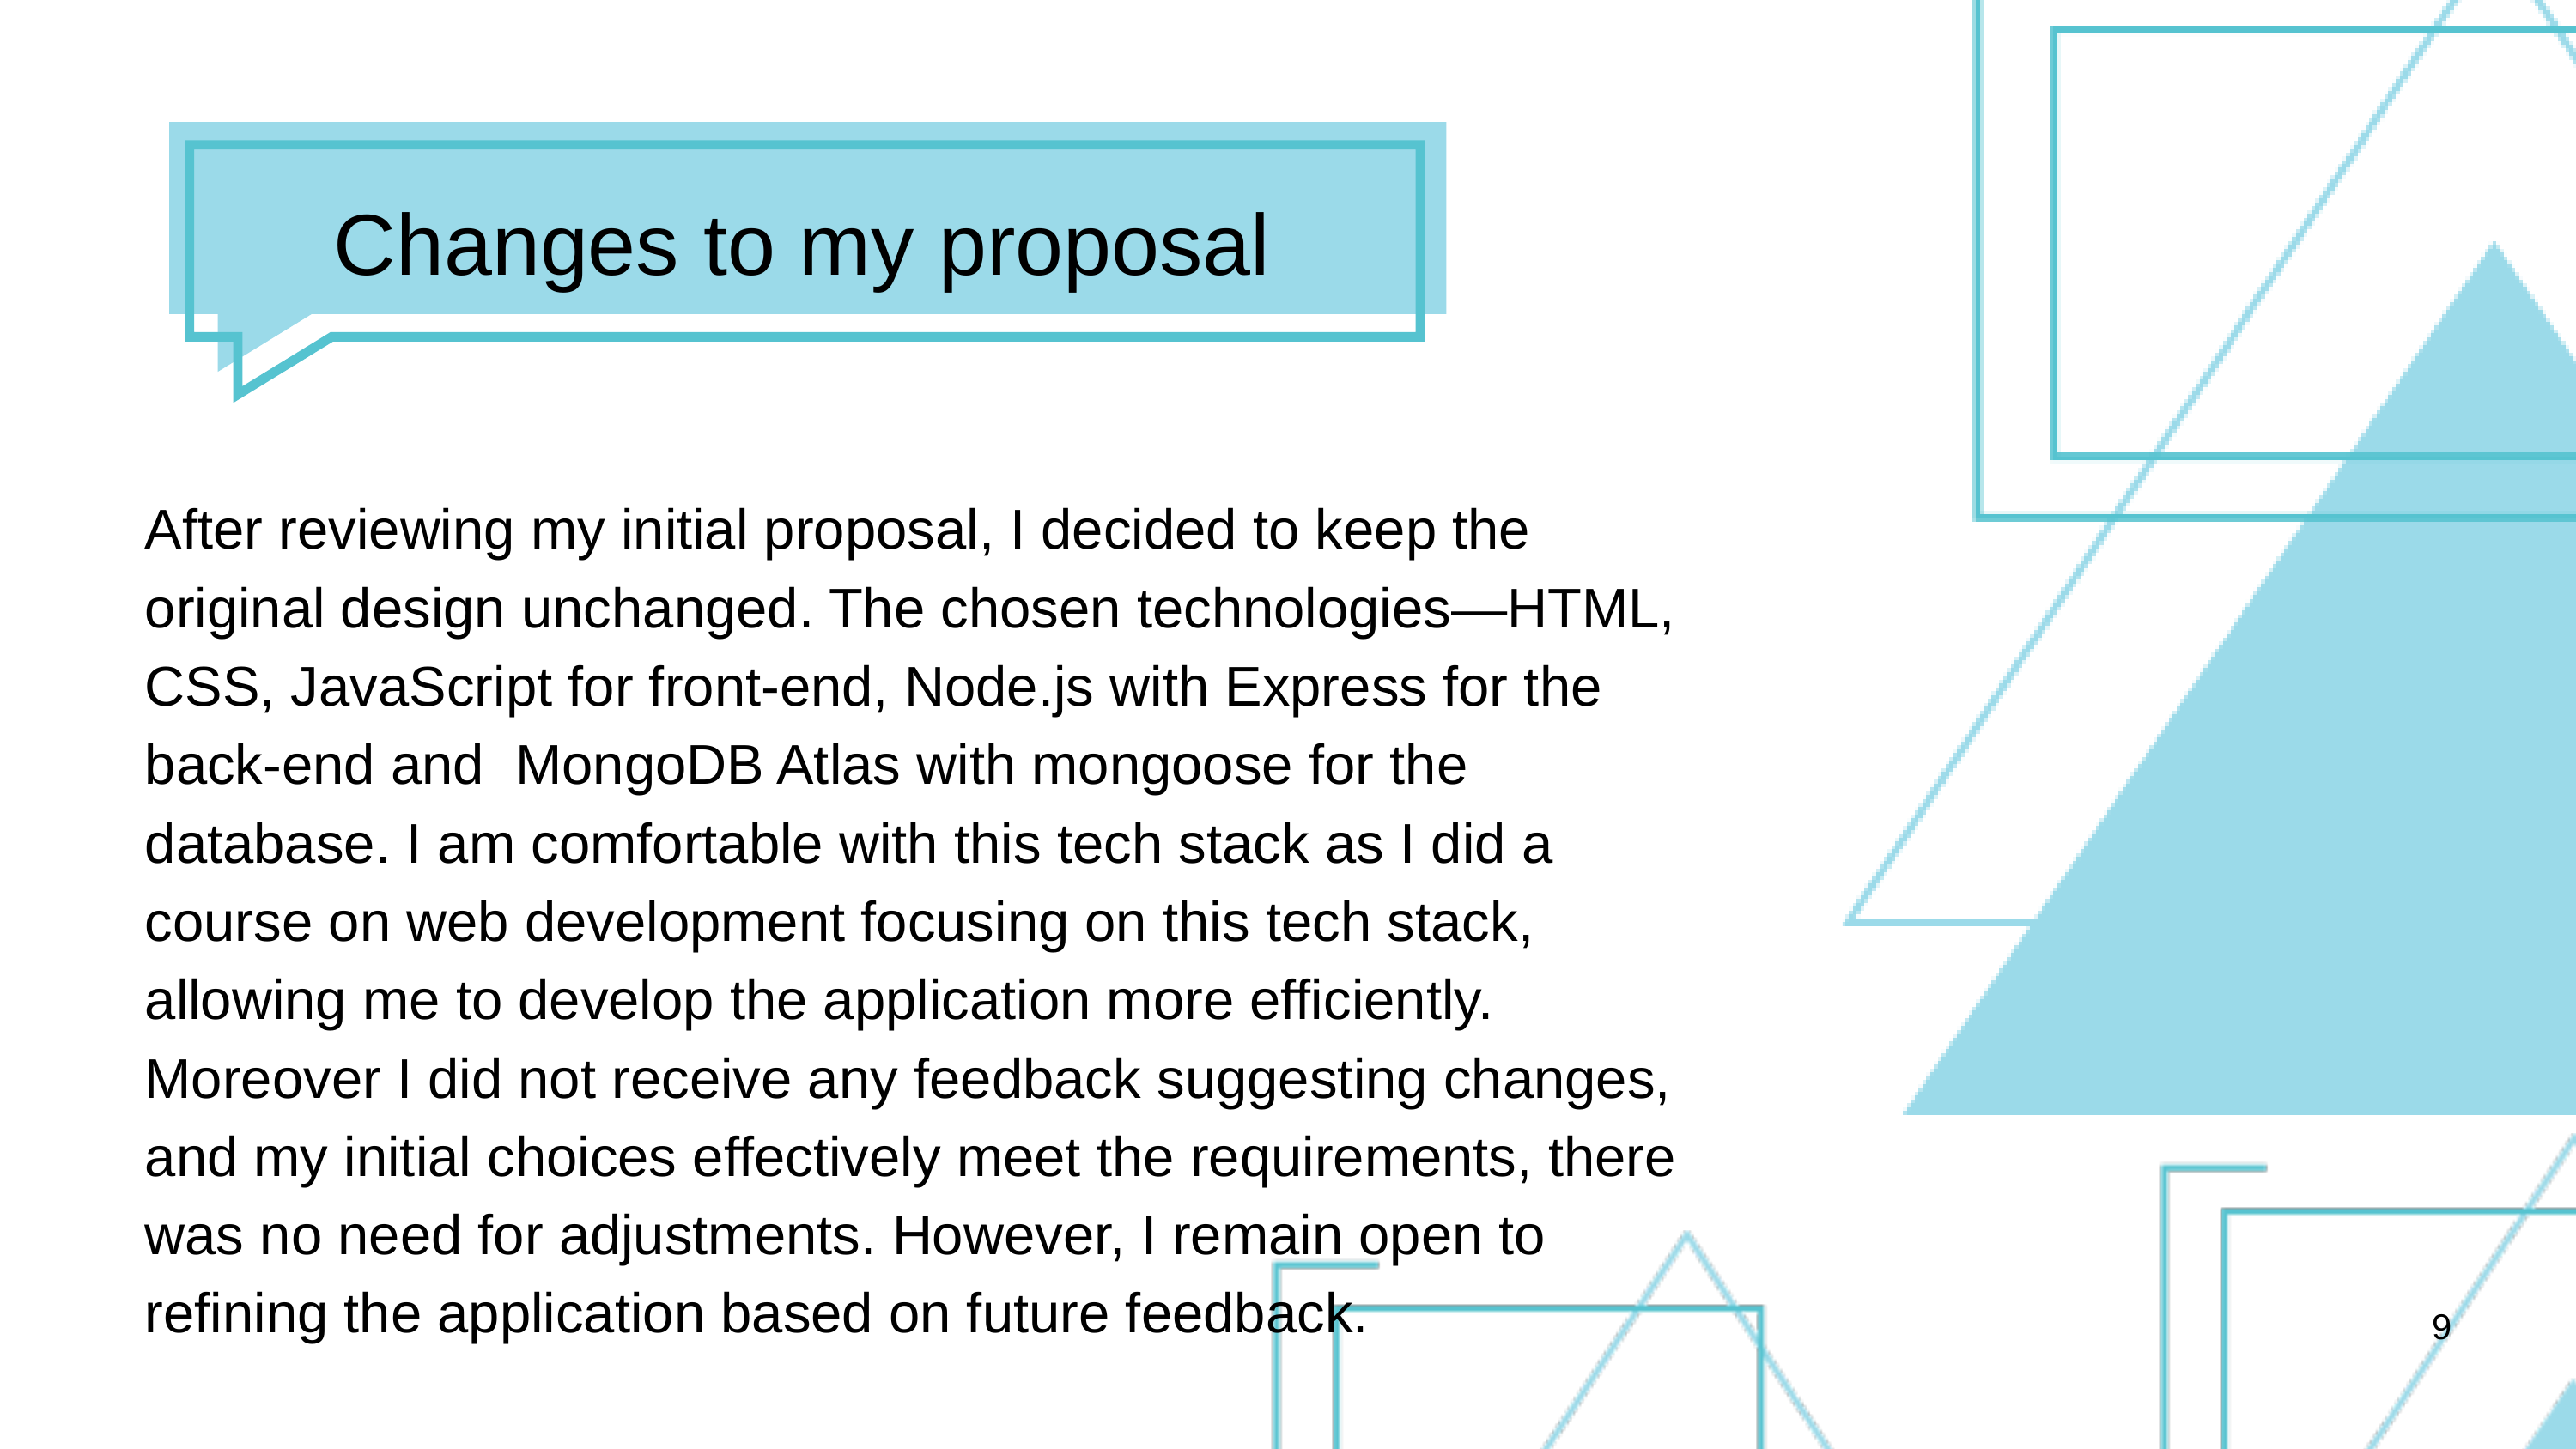

Changes to my proposal
After reviewing my initial proposal, I decided to keep the original design unchanged. The chosen technologies—HTML, CSS, JavaScript for front-end, Node.js with Express for the back-end and  MongoDB Atlas with mongoose for the database. I am comfortable with this tech stack as I did a course on web development focusing on this tech stack, allowing me to develop the application more efficiently.
Moreover I did not receive any feedback suggesting changes, and my initial choices effectively meet the requirements, there was no need for adjustments. However, I remain open to refining the application based on future feedback.

9